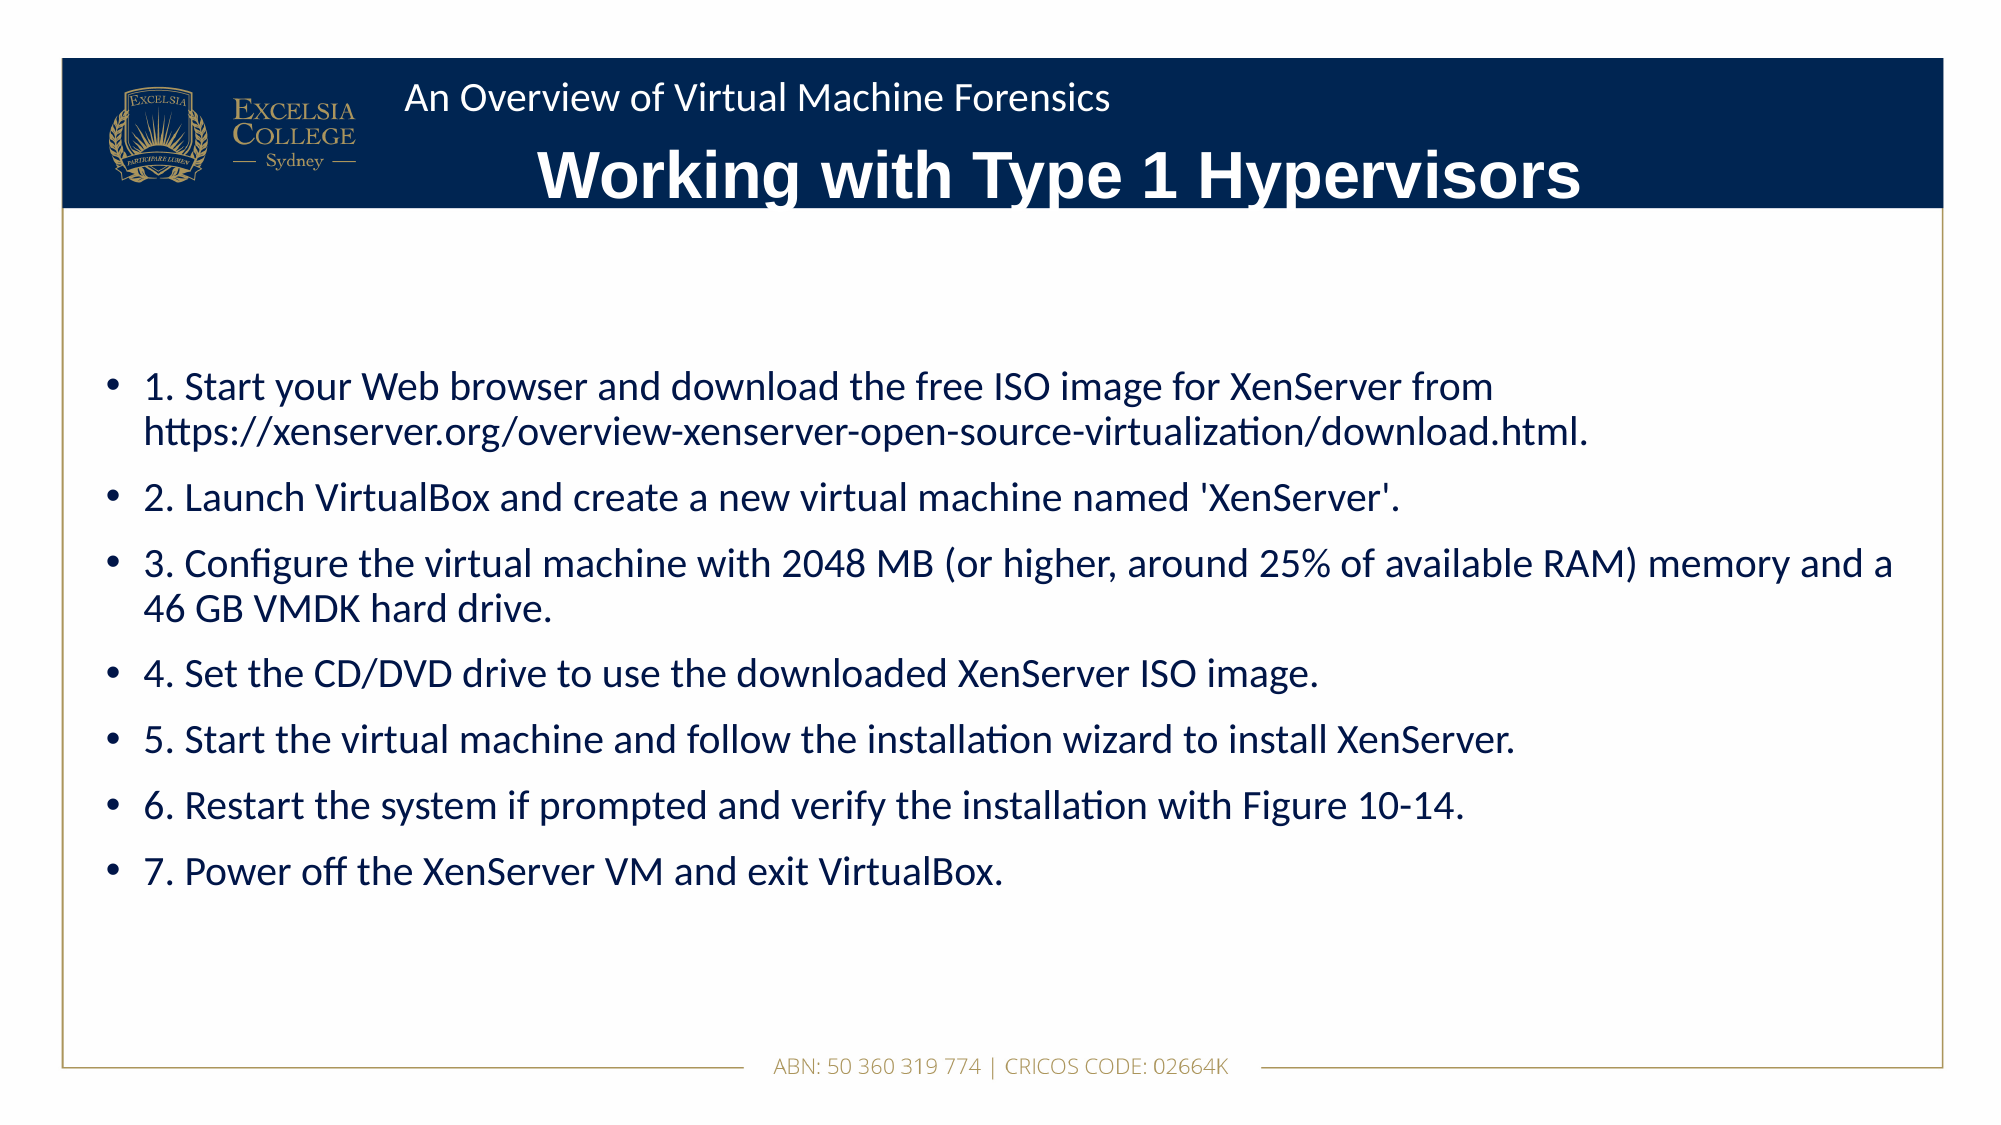

# An Overview of Virtual Machine Forensics
Working with Type 1 Hypervisors
1. Start your Web browser and download the free ISO image for XenServer from https://xenserver.org/overview-xenserver-open-source-virtualization/download.html.
2. Launch VirtualBox and create a new virtual machine named 'XenServer'.
3. Configure the virtual machine with 2048 MB (or higher, around 25% of available RAM) memory and a 46 GB VMDK hard drive.
4. Set the CD/DVD drive to use the downloaded XenServer ISO image.
5. Start the virtual machine and follow the installation wizard to install XenServer.
6. Restart the system if prompted and verify the installation with Figure 10-14.
7. Power off the XenServer VM and exit VirtualBox.